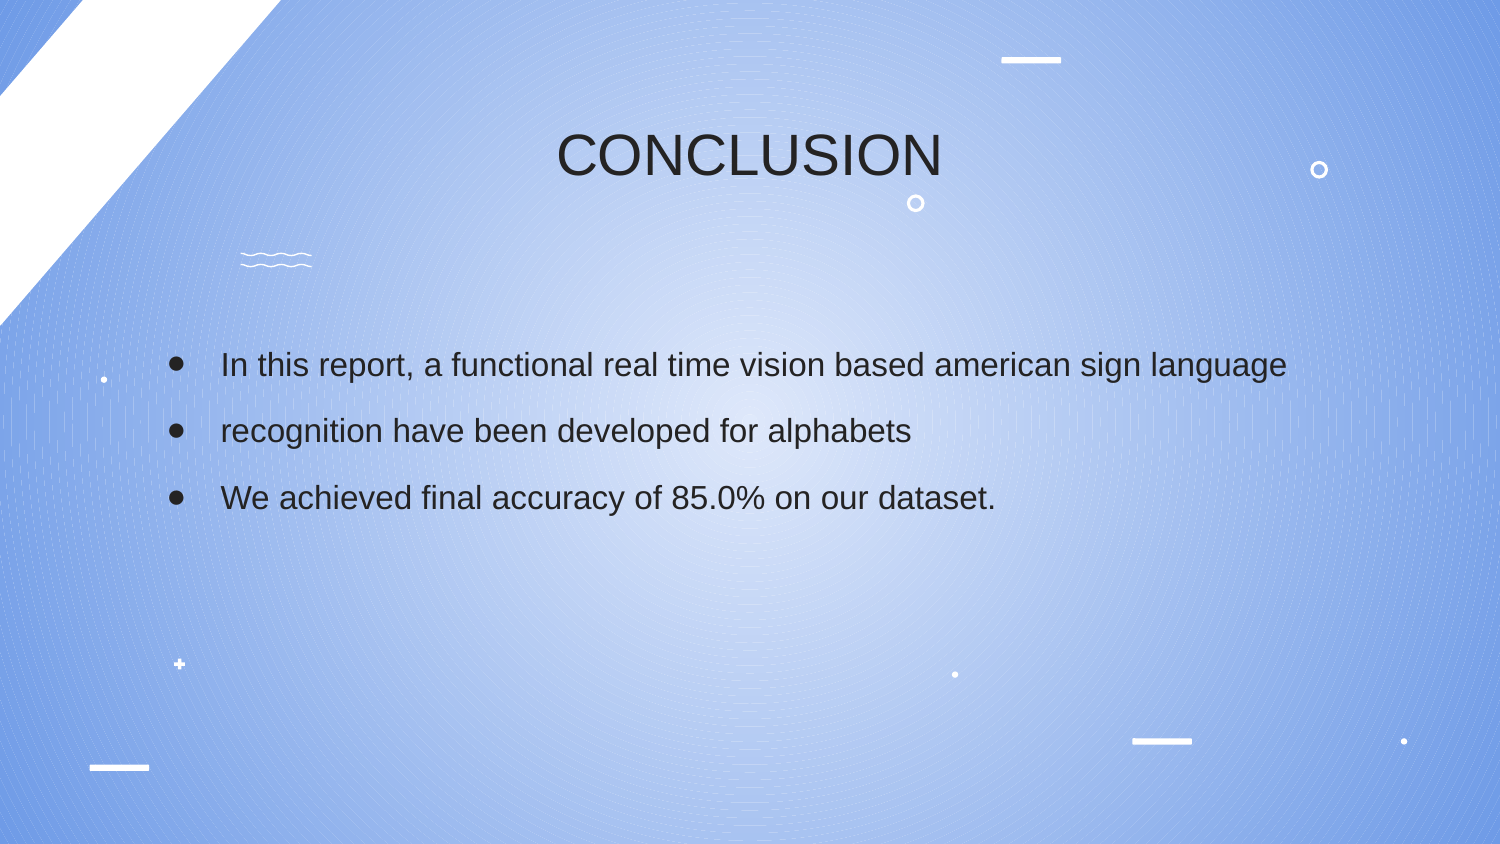

# CONCLUSION
In this report, a functional real time vision based american sign language
recognition have been developed for alphabets
We achieved final accuracy of 85.0% on our dataset.